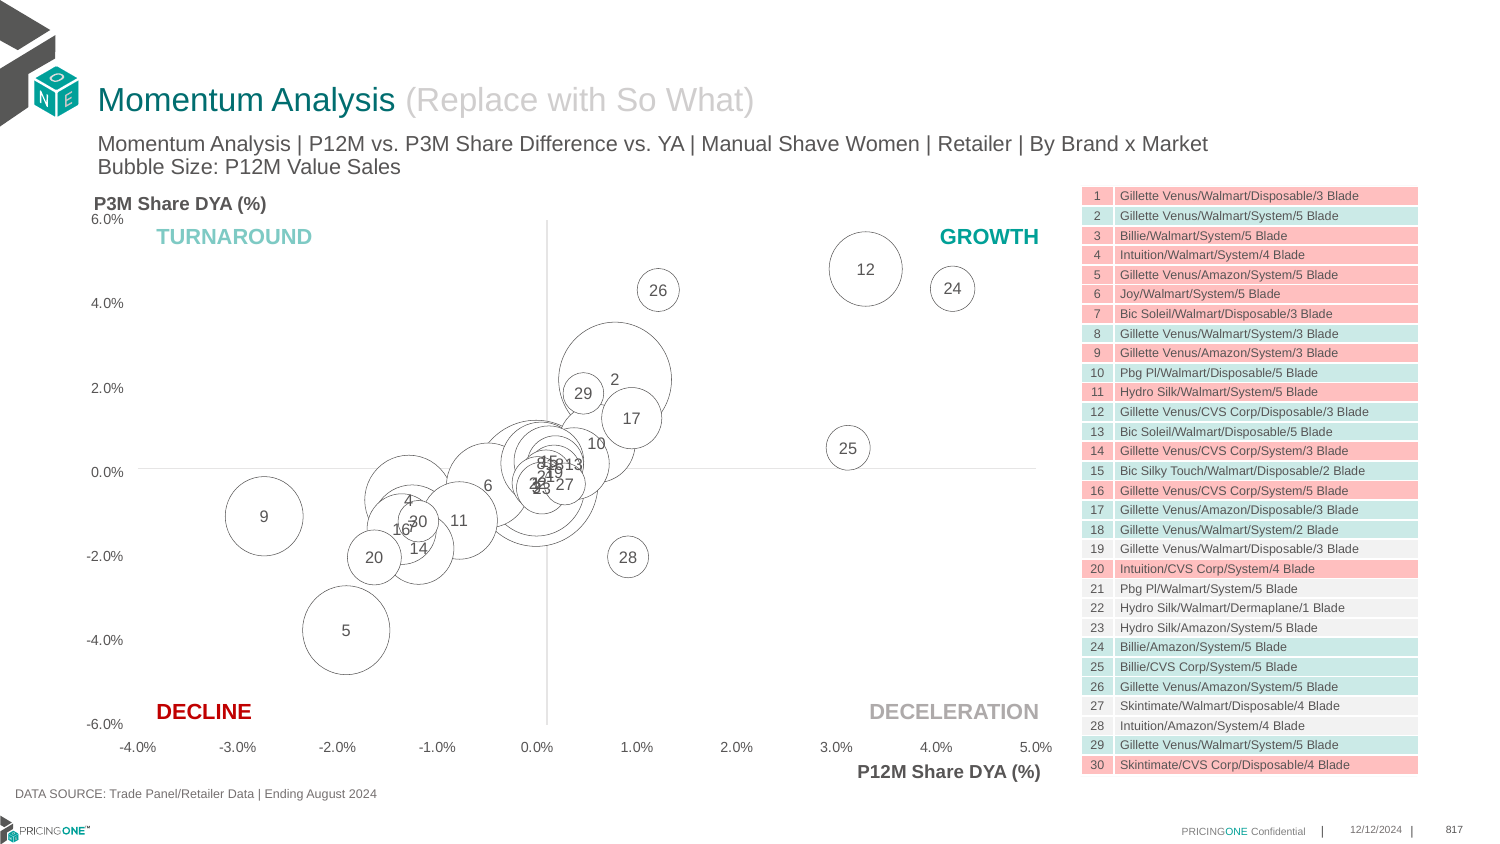

# Momentum Analysis (Replace with So What)
Momentum Analysis | P12M vs. P3M Share Difference vs. YA | Manual Shave Women | Retailer | By Brand x Market
Bubble Size: P12M Value Sales

| 1 | Gillette Venus/Walmart/Disposable/3 Blade |
| --- | --- |
| 2 | Gillette Venus/Walmart/System/5 Blade |
| 3 | Billie/Walmart/System/5 Blade |
| 4 | Intuition/Walmart/System/4 Blade |
| 5 | Gillette Venus/Amazon/System/5 Blade |
| 6 | Joy/Walmart/System/5 Blade |
| 7 | Bic Soleil/Walmart/Disposable/3 Blade |
| 8 | Gillette Venus/Walmart/System/3 Blade |
| 9 | Gillette Venus/Amazon/System/3 Blade |
| 10 | Pbg Pl/Walmart/Disposable/5 Blade |
| 11 | Hydro Silk/Walmart/System/5 Blade |
| 12 | Gillette Venus/CVS Corp/Disposable/3 Blade |
| 13 | Bic Soleil/Walmart/Disposable/5 Blade |
| 14 | Gillette Venus/CVS Corp/System/3 Blade |
| 15 | Bic Silky Touch/Walmart/Disposable/2 Blade |
| 16 | Gillette Venus/CVS Corp/System/5 Blade |
| 17 | Gillette Venus/Amazon/Disposable/3 Blade |
| 18 | Gillette Venus/Walmart/System/2 Blade |
| 19 | Gillette Venus/Walmart/Disposable/3 Blade |
| 20 | Intuition/CVS Corp/System/4 Blade |
| 21 | Pbg Pl/Walmart/System/5 Blade |
| 22 | Hydro Silk/Walmart/Dermaplane/1 Blade |
| 23 | Hydro Silk/Amazon/System/5 Blade |
| 24 | Billie/Amazon/System/5 Blade |
| 25 | Billie/CVS Corp/System/5 Blade |
| 26 | Gillette Venus/Amazon/System/5 Blade |
| 27 | Skintimate/Walmart/Disposable/4 Blade |
| 28 | Intuition/Amazon/System/4 Blade |
| 29 | Gillette Venus/Walmart/System/5 Blade |
| 30 | Skintimate/CVS Corp/Disposable/4 Blade |
P3M Share DYA (%)

### Chart

| Category | P3M Value Share |
|---|---|
TURNAROUND
GROWTH
DECLINE
DECELERATION
P12M Share DYA (%)
DATA SOURCE: Trade Panel/Retailer Data | Ending August 2024

12/12/2024
817